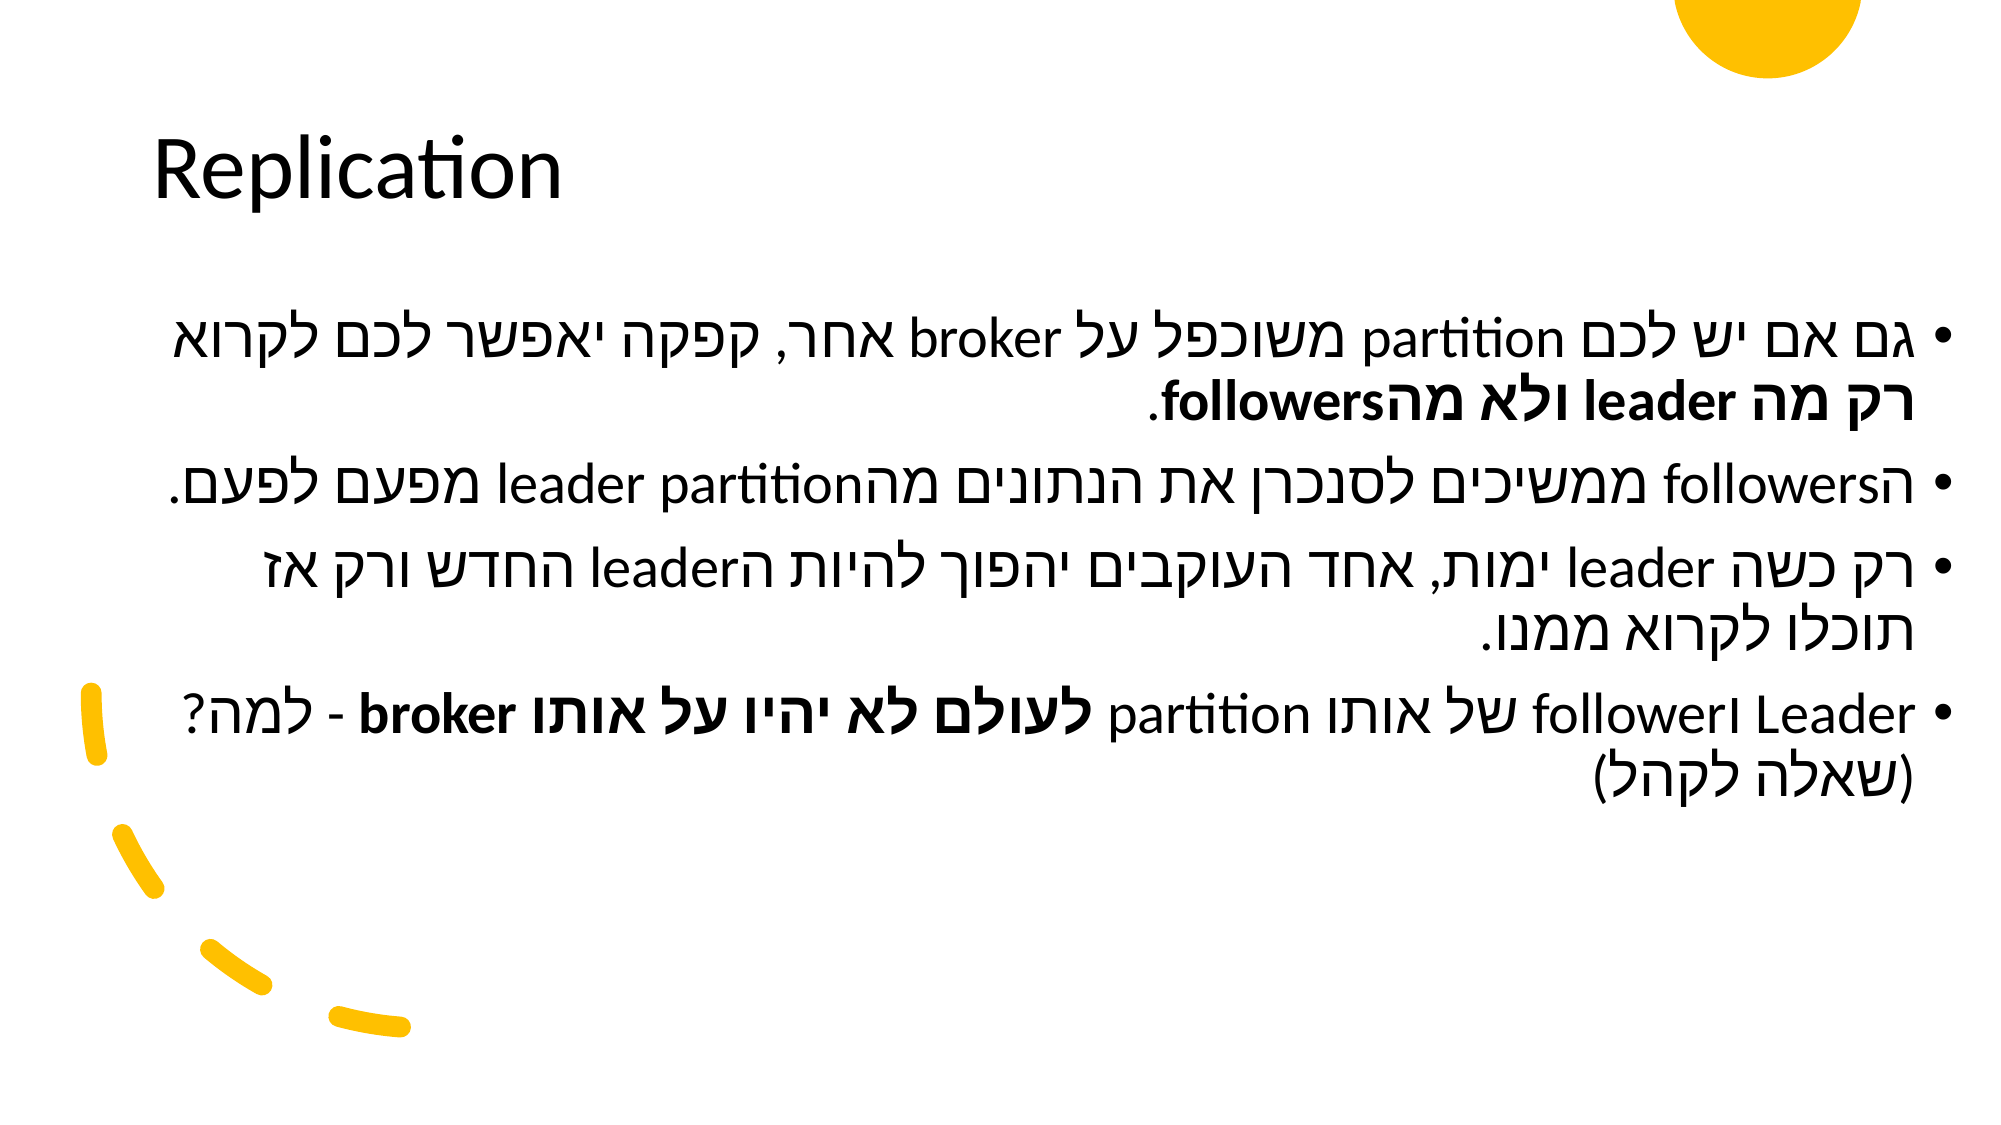

# Replication
גם אם יש לכם partition משוכפל על broker אחר, קפקה יאפשר לכם לקרוא רק מה leader ולא מהfollowers.
הfollowers ממשיכים לסנכרן את הנתונים מהleader partition מפעם לפעם.
רק כשה leader ימות, אחד העוקבים יהפוך להיות הleader החדש ורק אז תוכלו לקרוא ממנו.
Leader וfollower של אותו partition לעולם לא יהיו על אותו broker - למה? (שאלה לקהל)